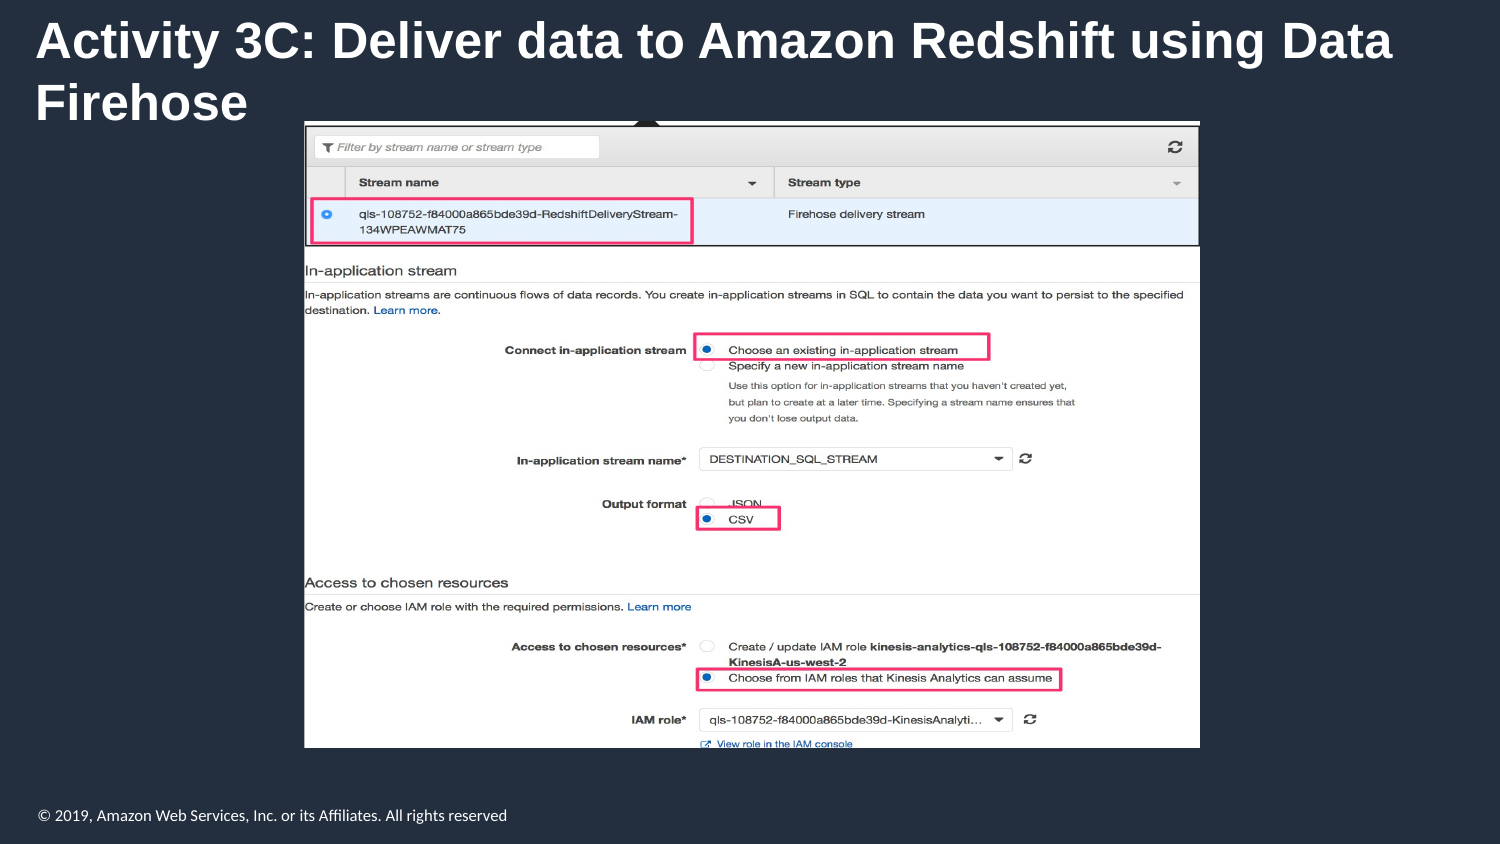

# Activity 3C: Deliver data to Amazon Redshift using Data Firehose